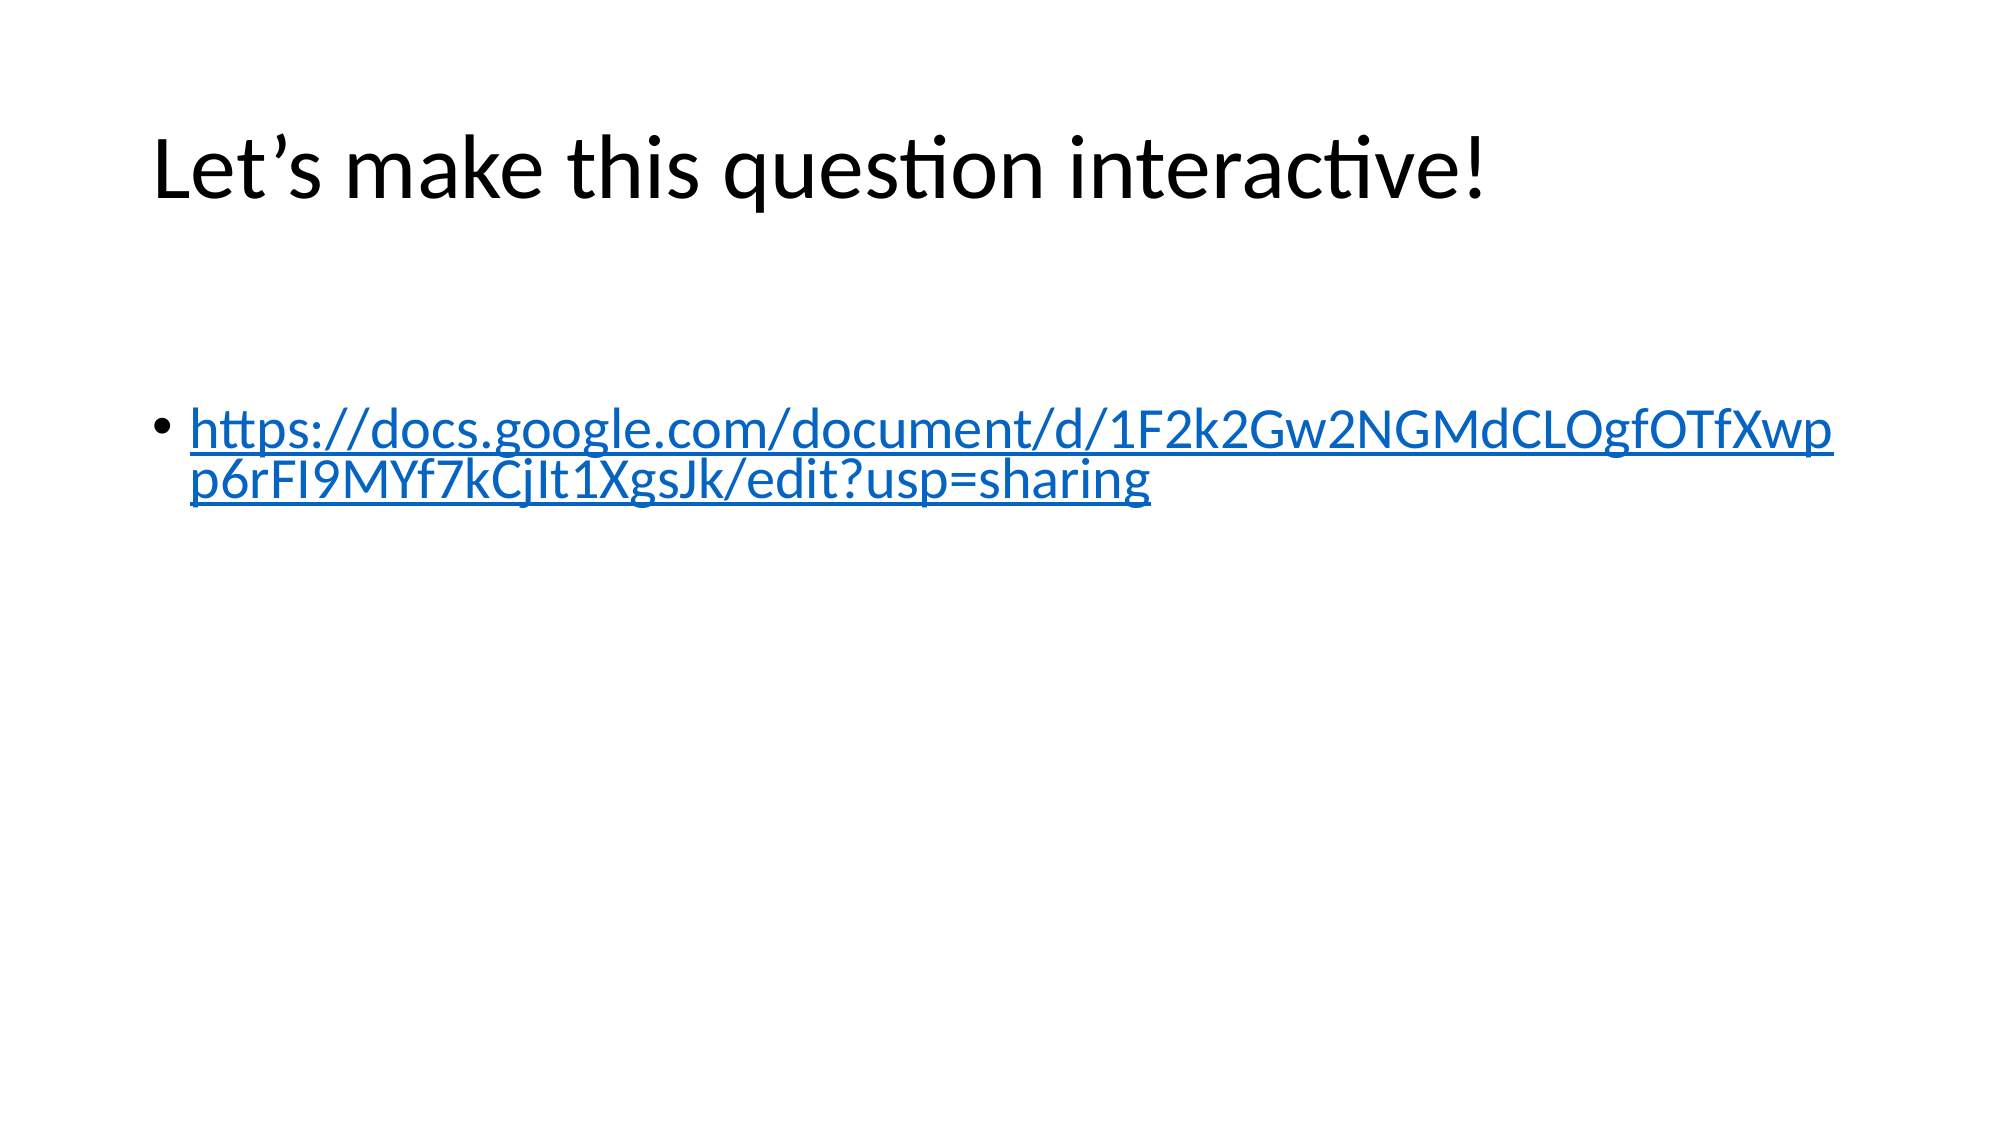

# Let’s make this question interactive!

https://docs.google.com/document/d/1F2k2Gw2NGMdCLOgfOTfXwpp6rFI9MYf7kCjIt1XgsJk/edit?usp=sharing